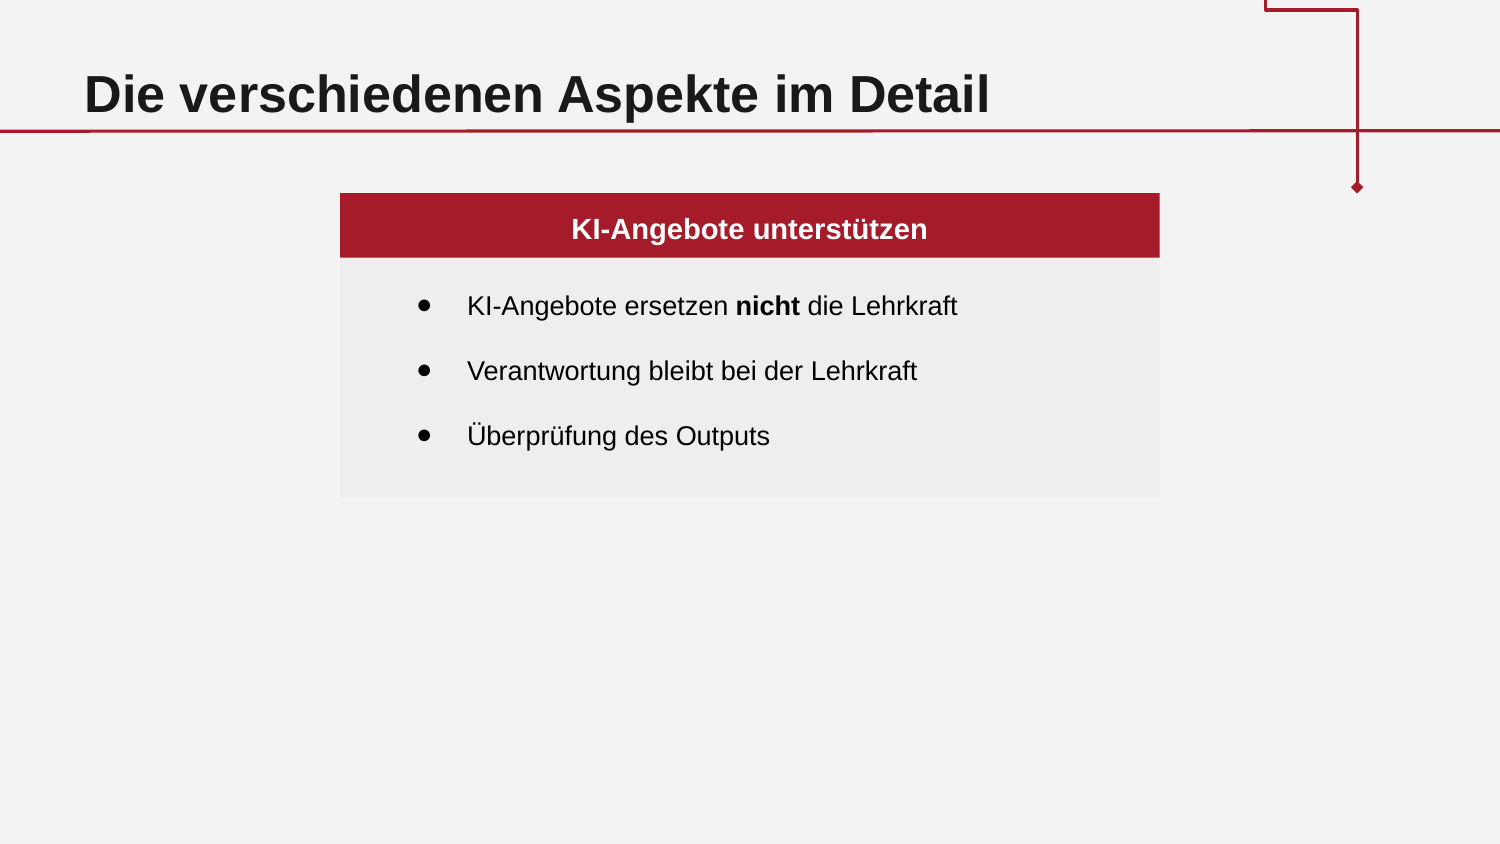

Die verschiedenen Aspekte im Detail

KI-Angebote unterstützen

KI-Angebote ersetzen nicht die Lehrkraft
Verantwortung bleibt bei der Lehrkraft
Überprüfung des Outputs